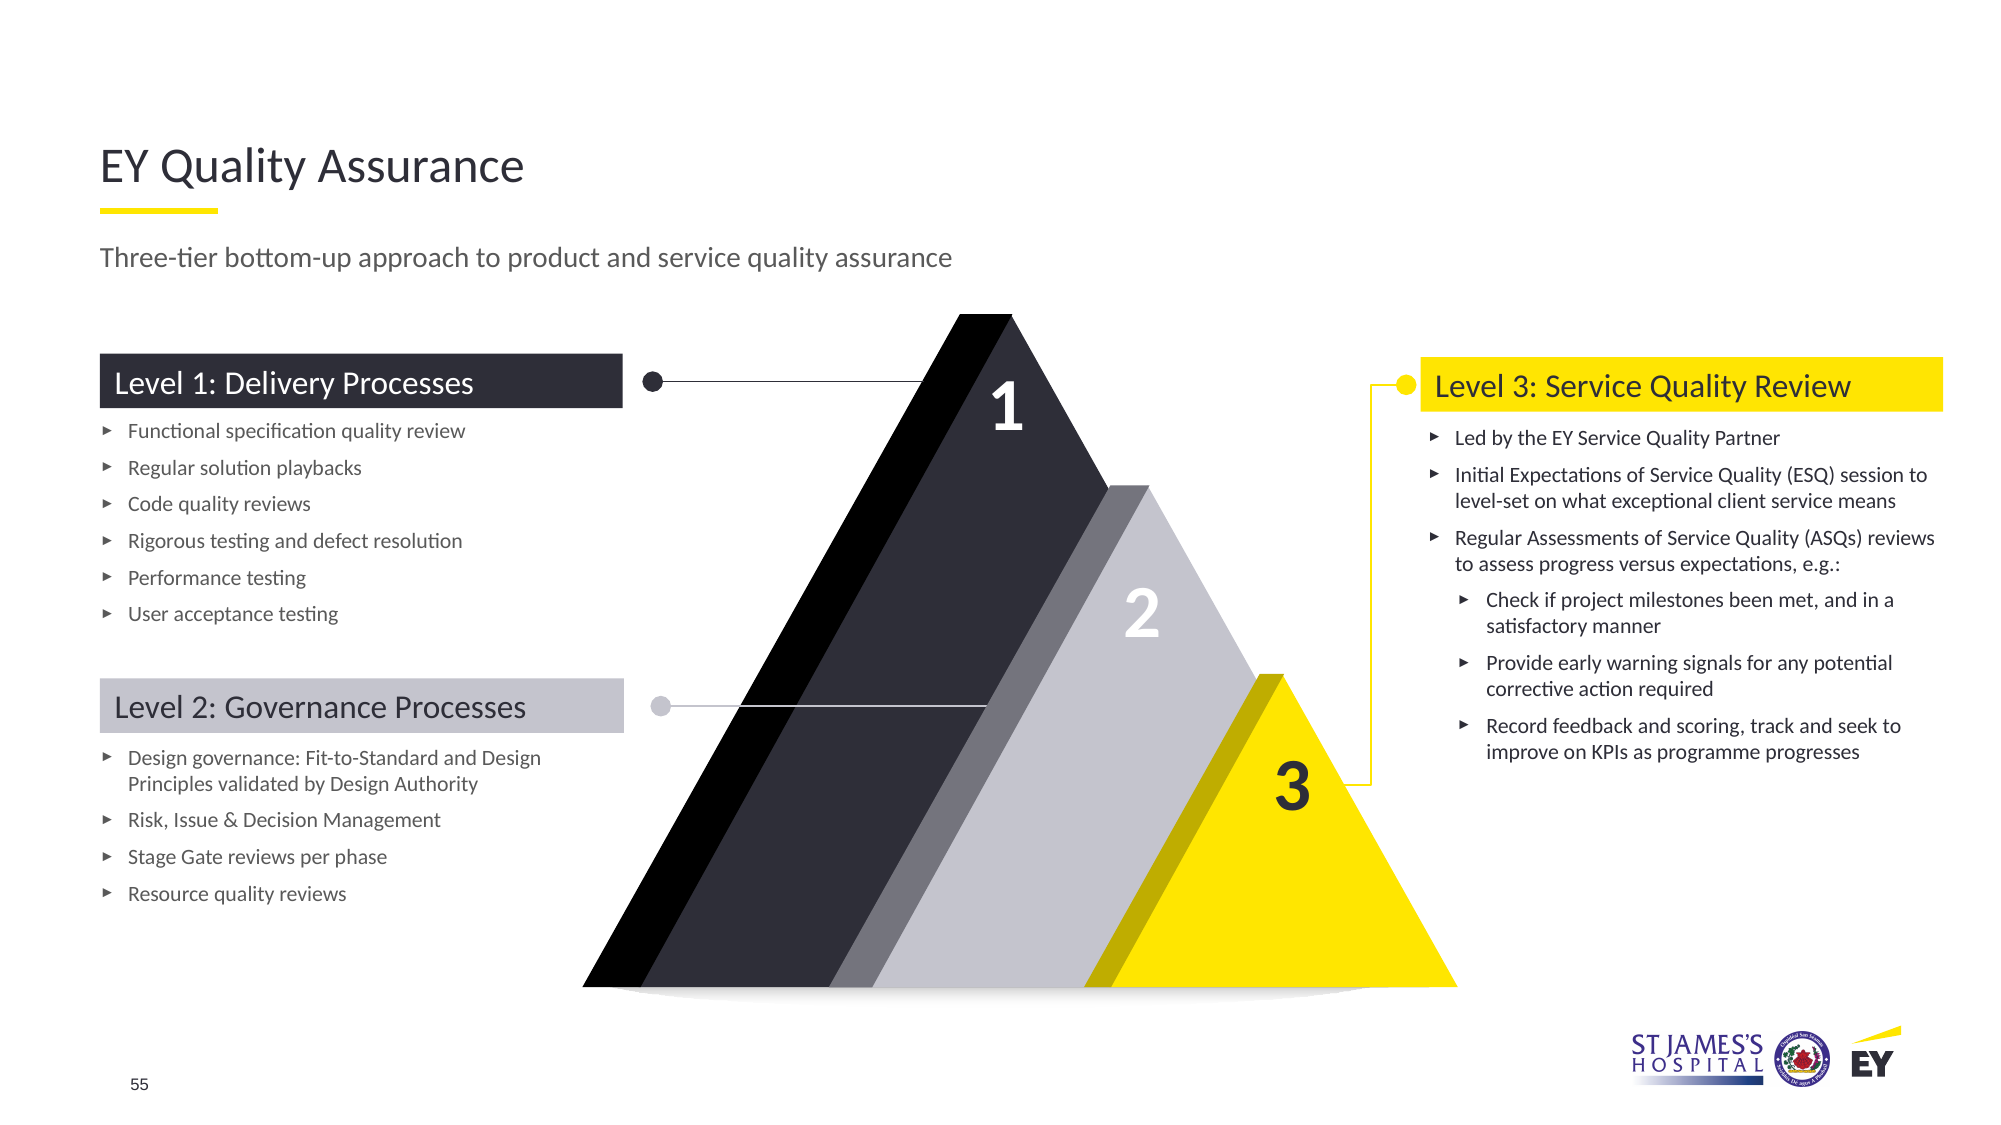

EY Quality Assurance
Three-tier bottom-up approach to product and service quality assurance

Level 1: Delivery Processes

Level 3: Service Quality Review
1
Functional specification quality review
Regular solution playbacks
Code quality reviews
Rigorous testing and defect resolution
Performance testing
User acceptance testing

Led by the EY Service Quality Partner
Initial Expectations of Service Quality (ESQ) session to level-set on what exceptional client service means
Regular Assessments of Service Quality (ASQs) reviews to assess progress versus expectations, e.g.:
Check if project milestones been met, and in a satisfactory manner
Provide early warning signals for any potential corrective action required
Record feedback and scoring, track and seek to improve on KPIs as programme progresses

2

Level 2: Governance Processes
Design governance: Fit-to-Standard and Design Principles validated by Design Authority
Risk, Issue & Decision Management
Stage Gate reviews per phase
Resource quality reviews
3